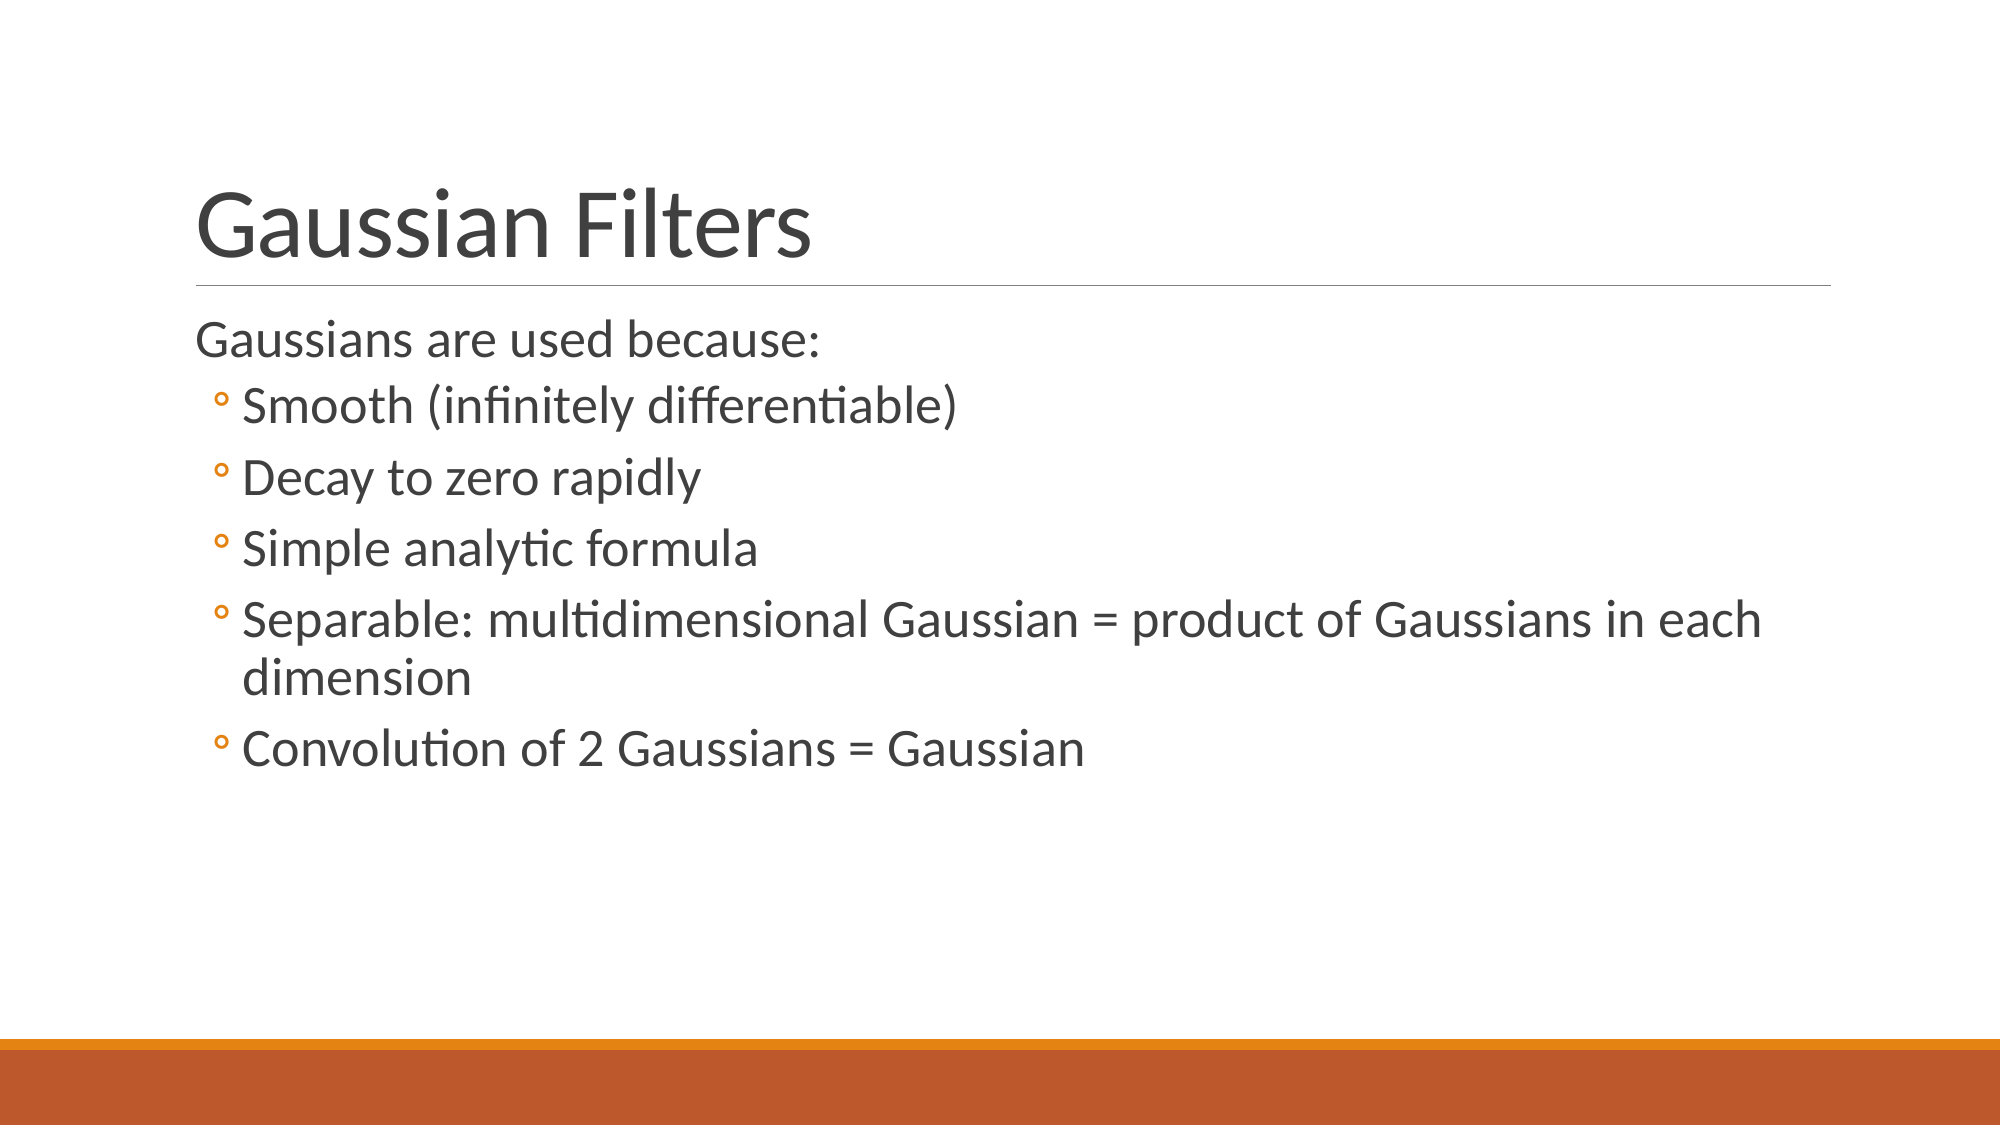

# Gaussian Filters
Gaussians are used because:
Smooth (infinitely differentiable)
Decay to zero rapidly
Simple analytic formula
Separable: multidimensional Gaussian = product of Gaussians in each dimension
Convolution of 2 Gaussians = Gaussian